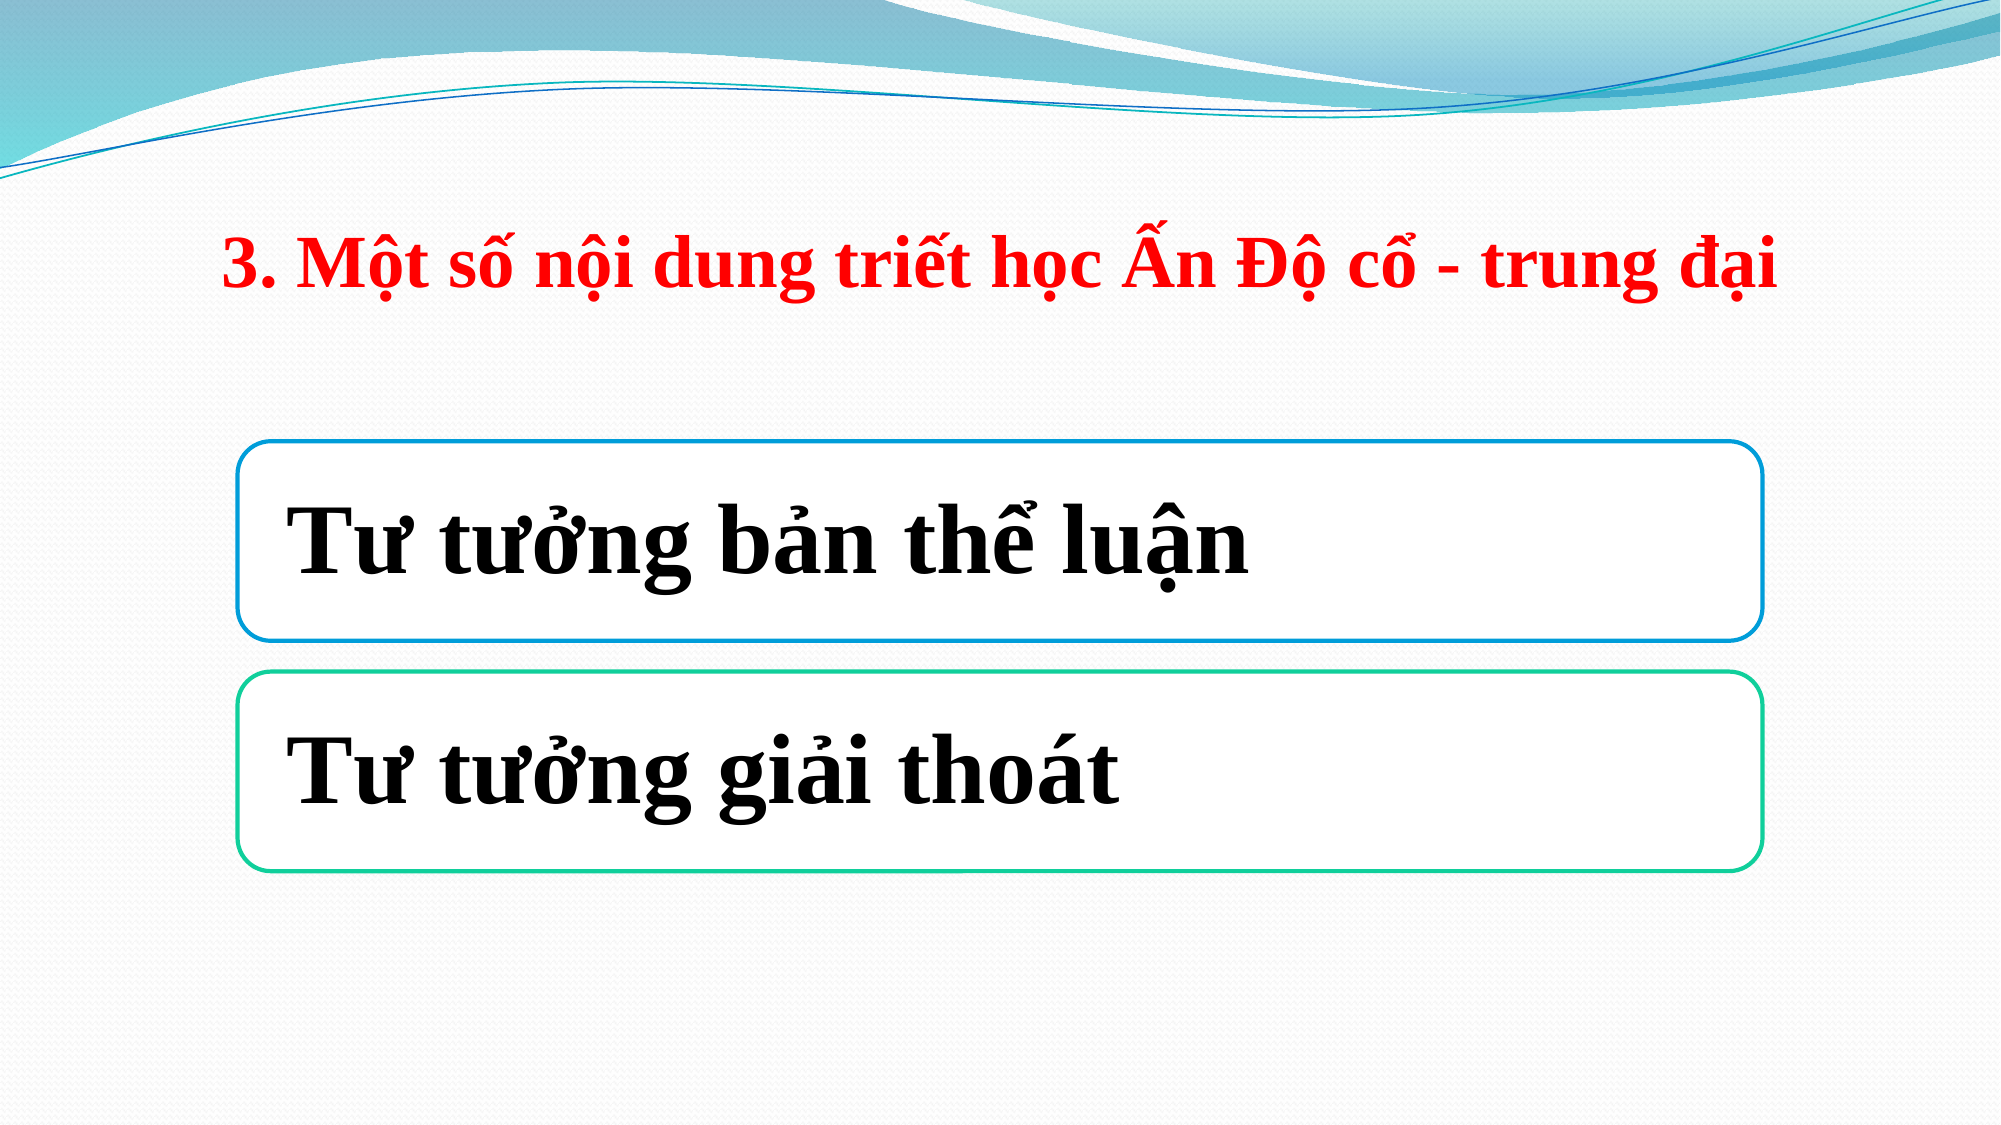

# 3. Một số nội dung triết học Ấn Độ cổ - trung đại
Tư tưởng bản thể luận
Tư tưởng giải thoát